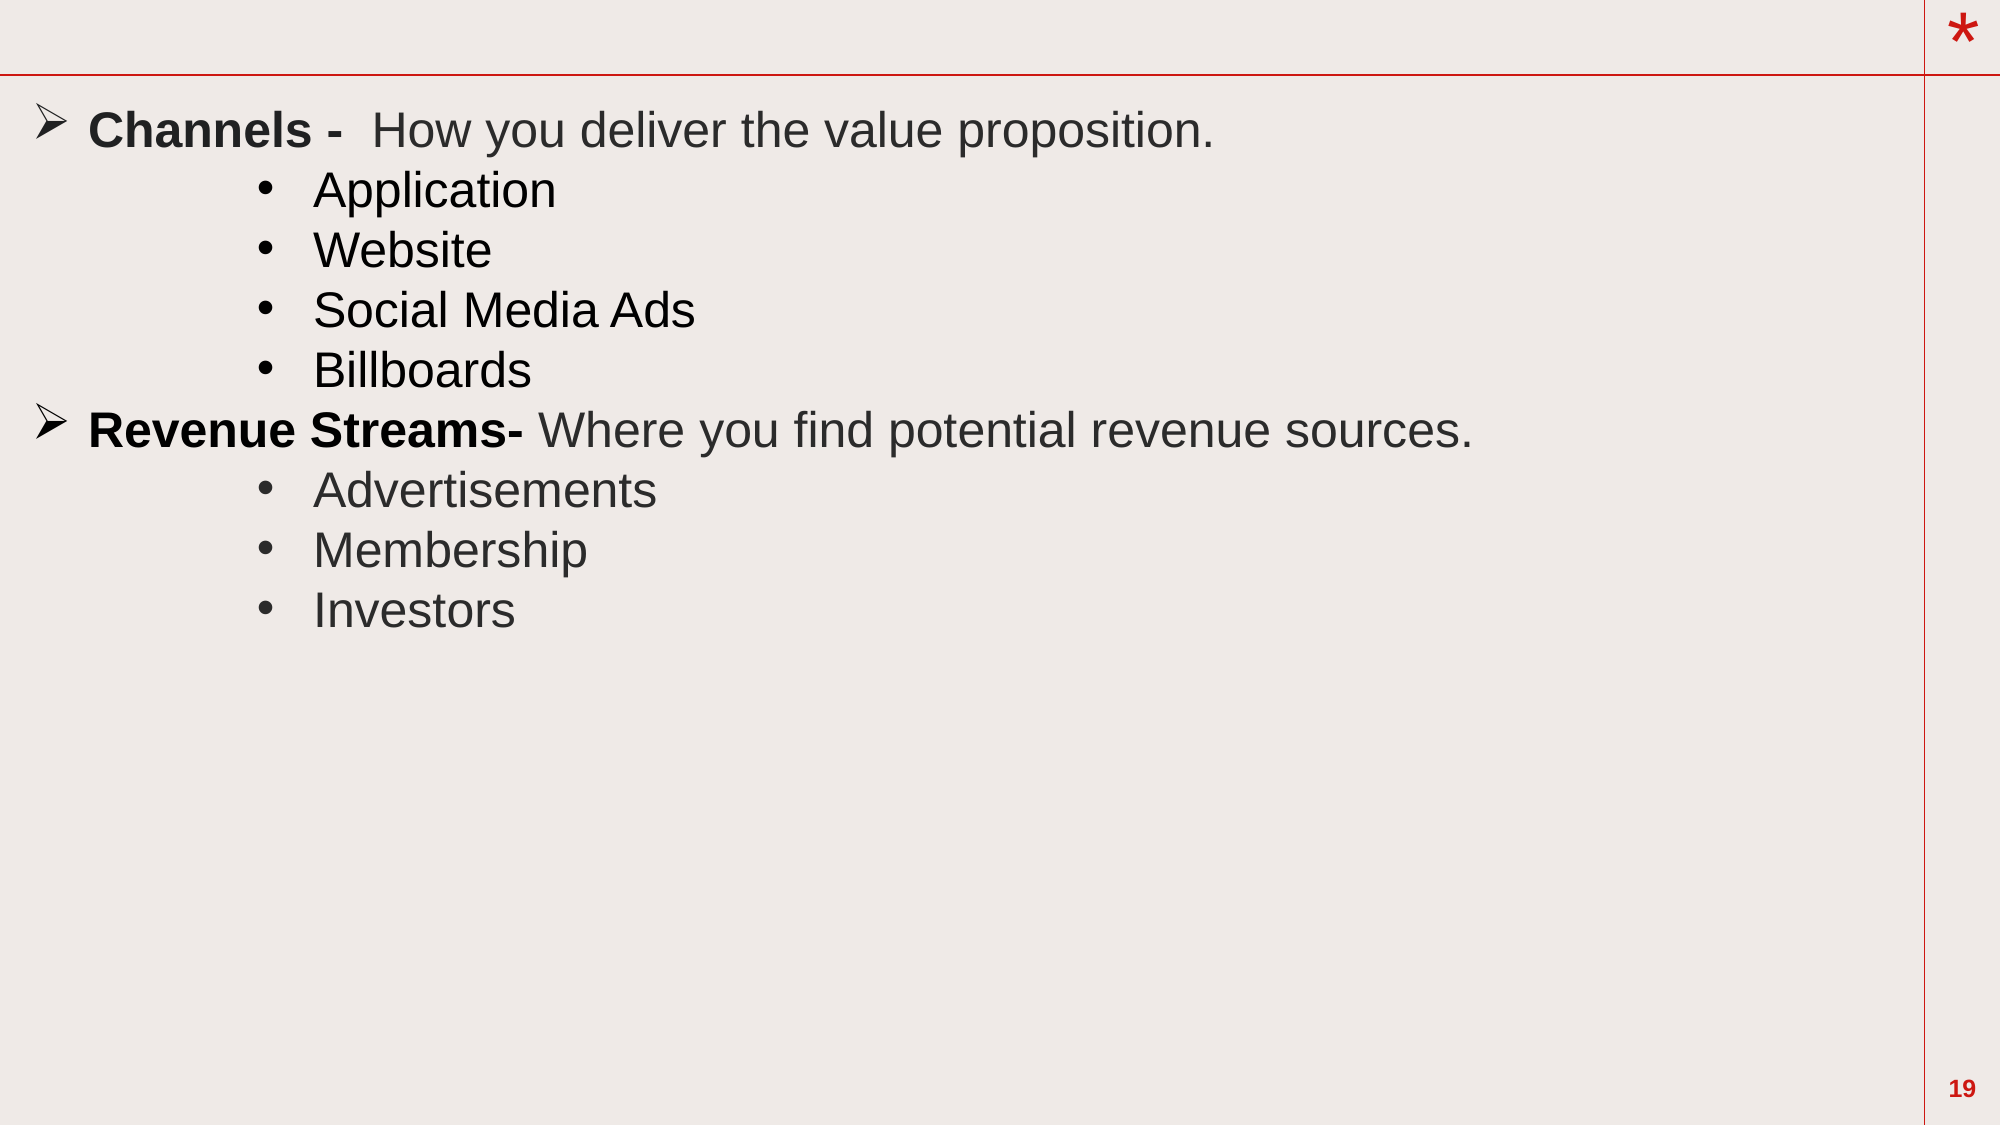

Channels -  How you deliver the value proposition.
Application
Website
Social Media Ads
Billboards
Revenue Streams- Where you find potential revenue sources.
Advertisements
Membership
Investors
19